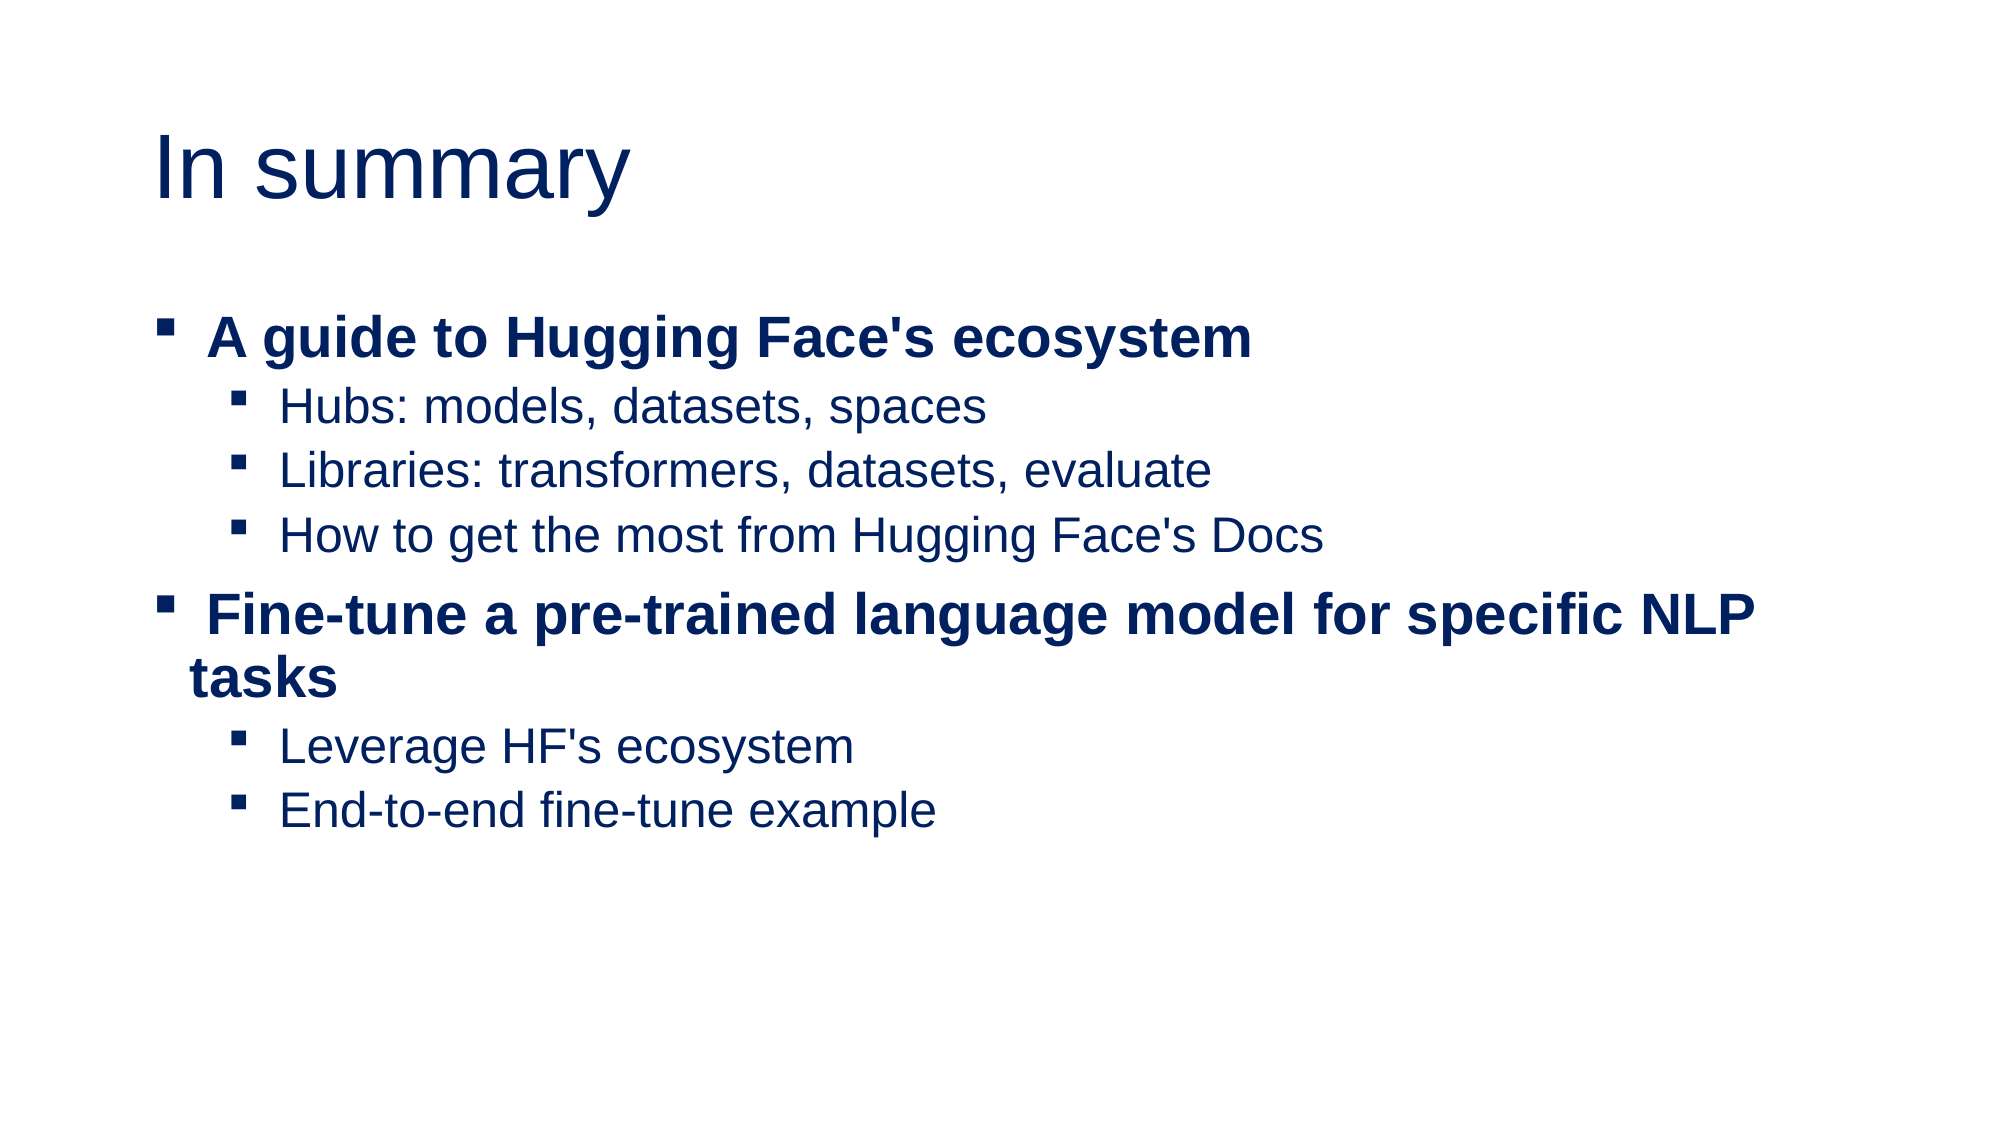

# In summary
 A guide to Hugging Face's ecosystem
 Hubs: models, datasets, spaces
 Libraries: transformers, datasets, evaluate
 How to get the most from Hugging Face's Docs
 Fine-tune a pre-trained language model for specific NLP tasks
 Leverage HF's ecosystem
 End-to-end fine-tune example